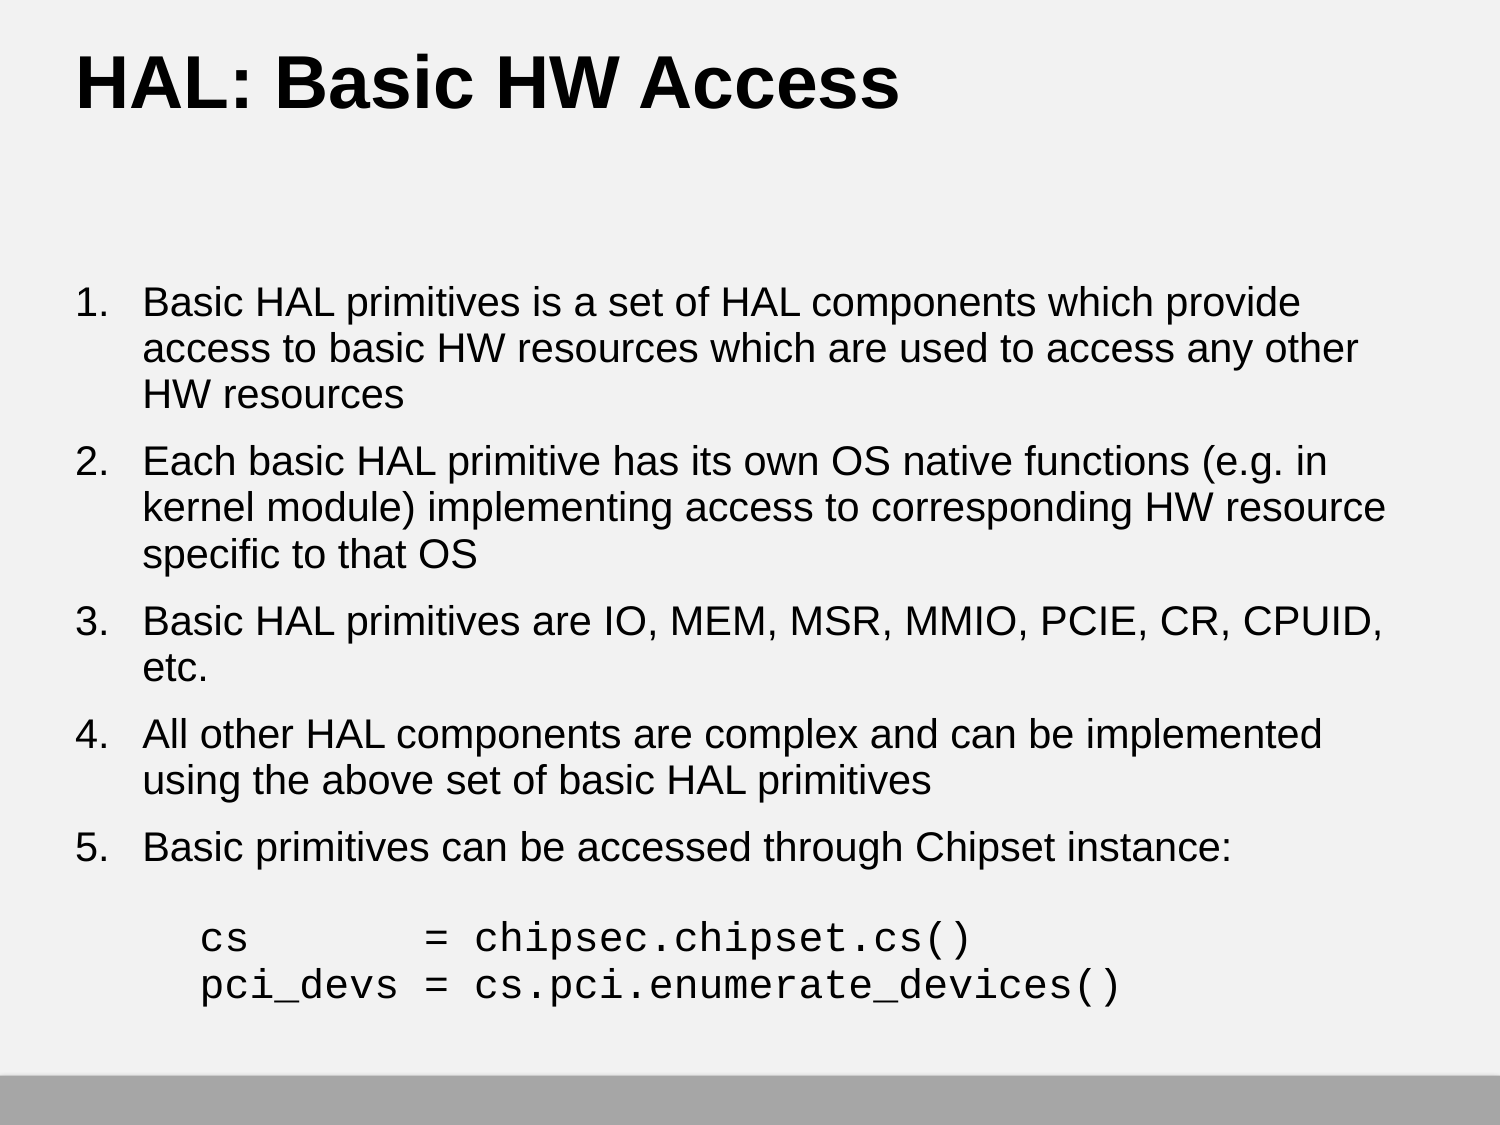

# HAL: Basic HW Access
Basic HAL primitives is a set of HAL components which provide access to basic HW resources which are used to access any other HW resources
Each basic HAL primitive has its own OS native functions (e.g. in kernel module) implementing access to corresponding HW resource specific to that OS
Basic HAL primitives are IO, MEM, MSR, MMIO, PCIE, CR, CPUID, etc.
All other HAL components are complex and can be implemented using the above set of basic HAL primitives
Basic primitives can be accessed through Chipset instance:

	cs       = chipsec.chipset.cs()
	pci_devs = cs.pci.enumerate_devices()